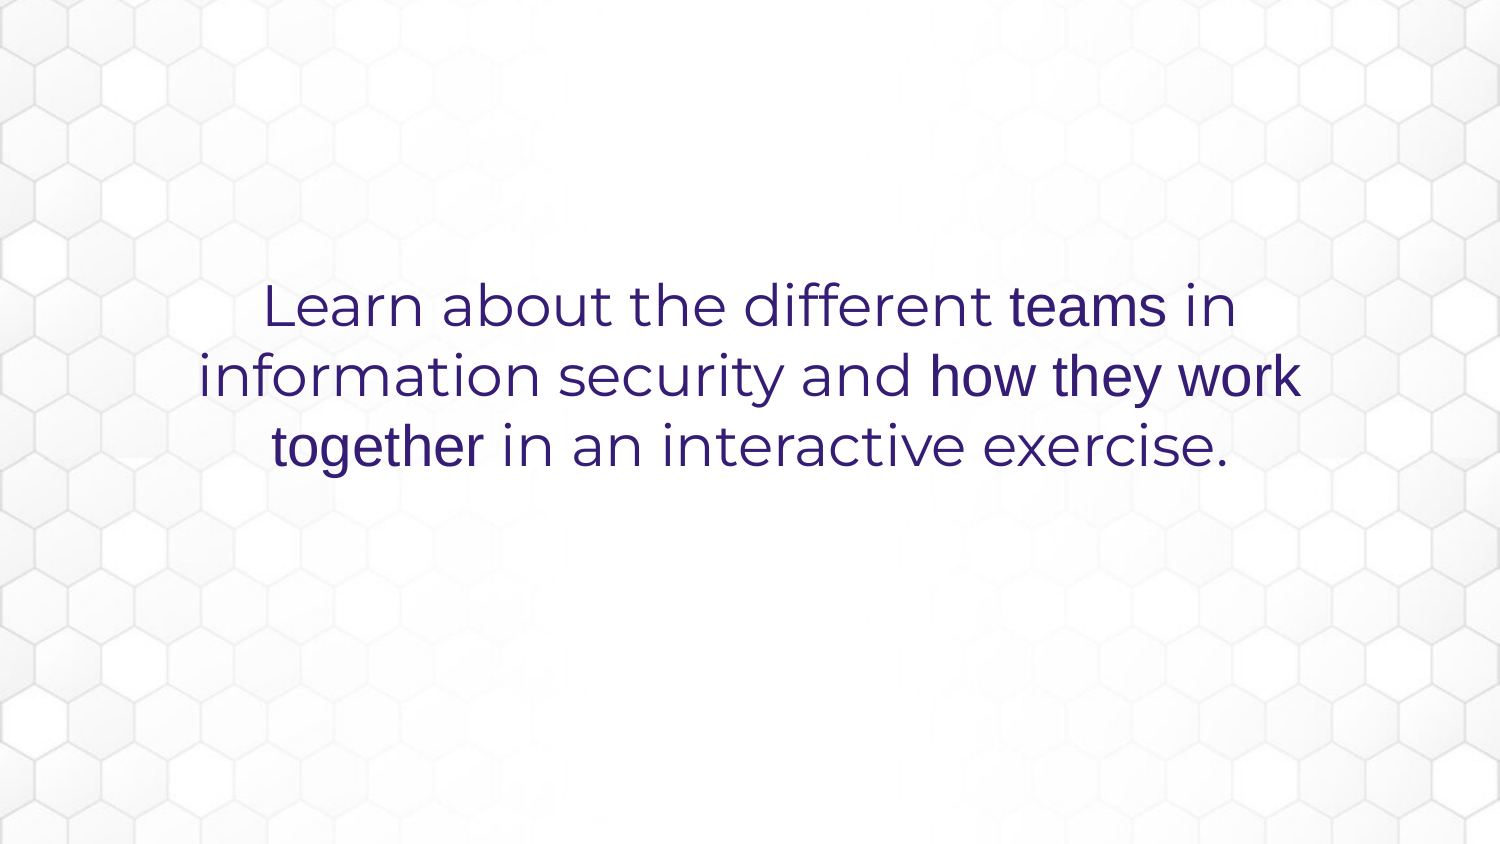

Learn about the different teams in information security and how they work together in an interactive exercise.